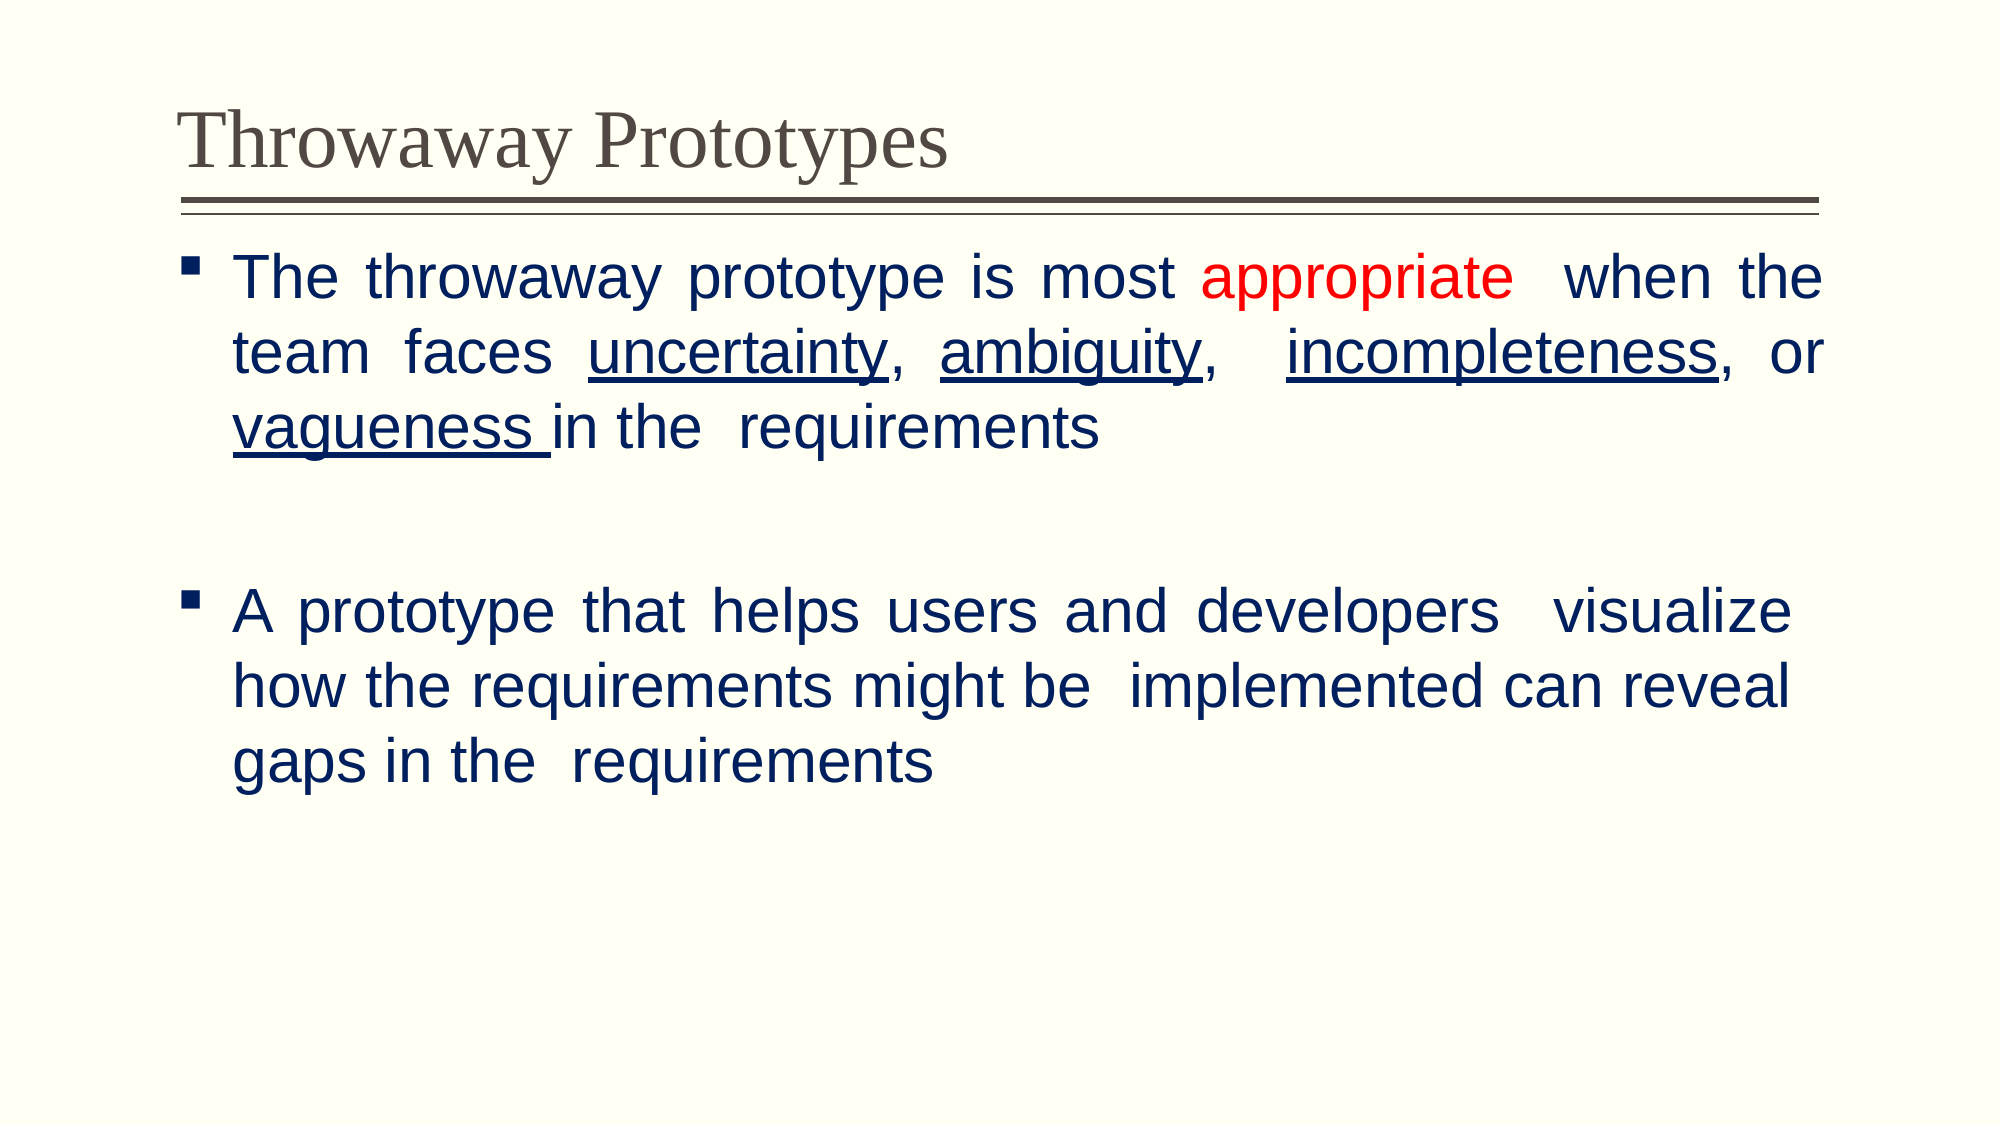

# Throwaway Prototypes
The throwaway prototype is most appropriate  when the team faces uncertainty, ambiguity,  incompleteness, or vagueness in the  requirements

A prototype that helps users and developers  visualize how the requirements might be  implemented can reveal gaps in the  requirements